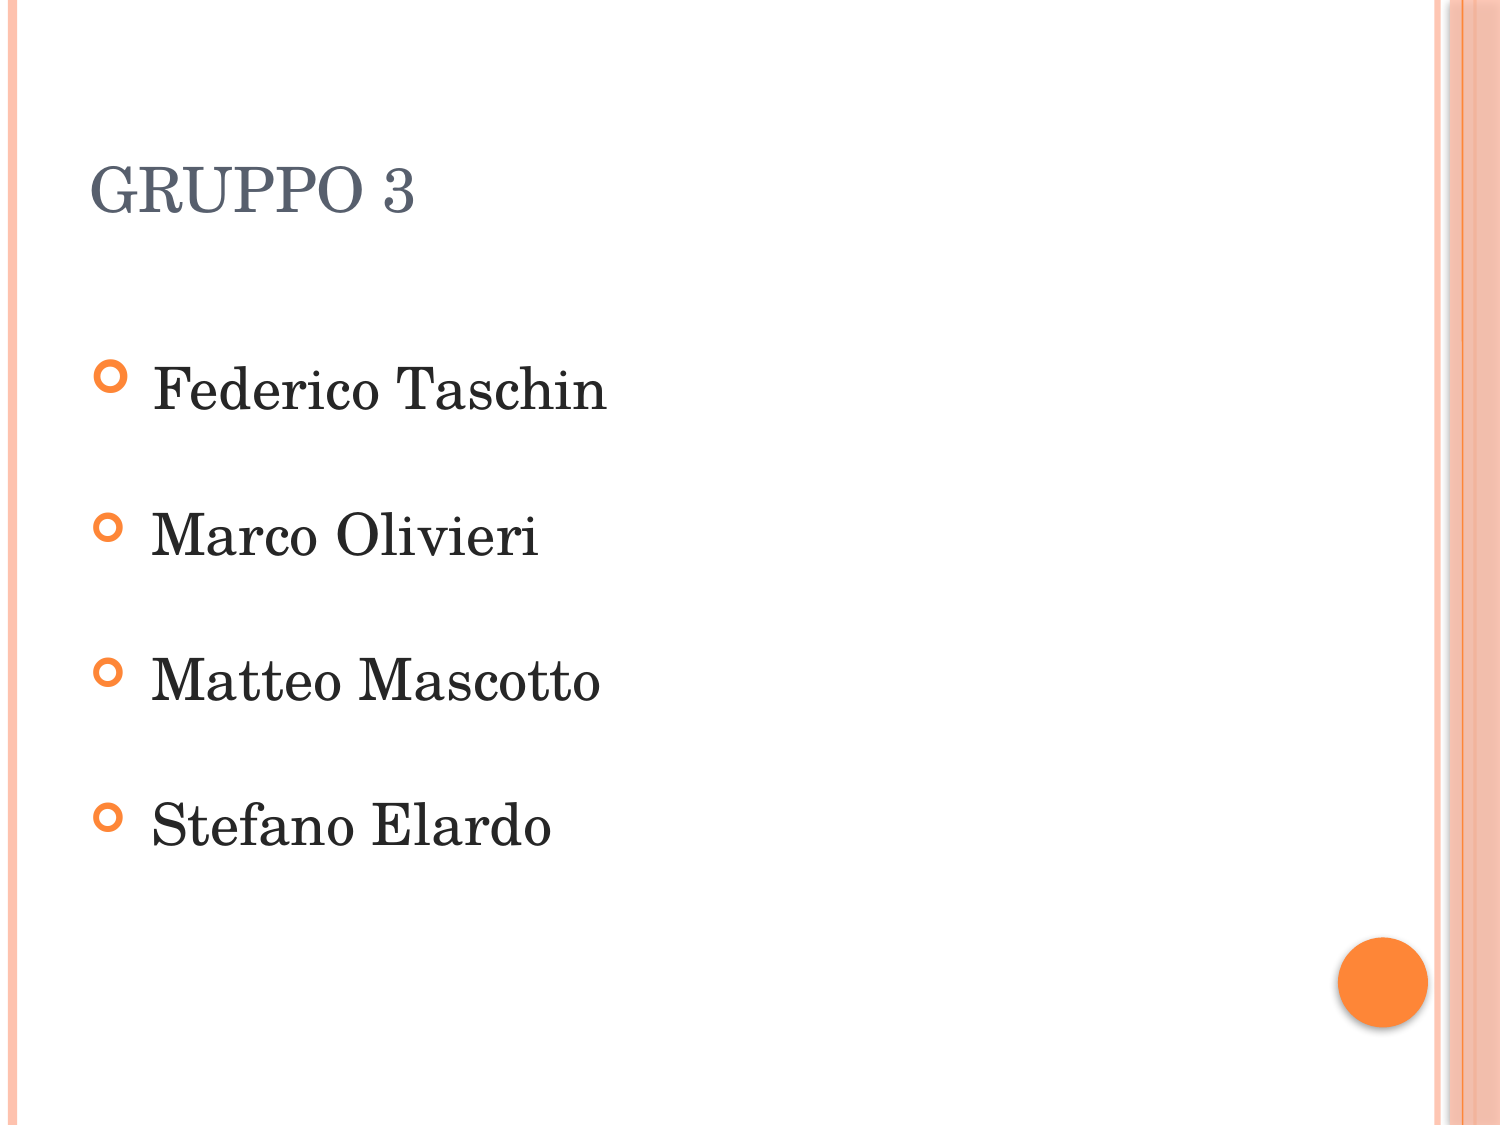

# Gruppo 3

 Federico Taschin

 Marco Olivieri

 Matteo Mascotto

 Stefano Elardo